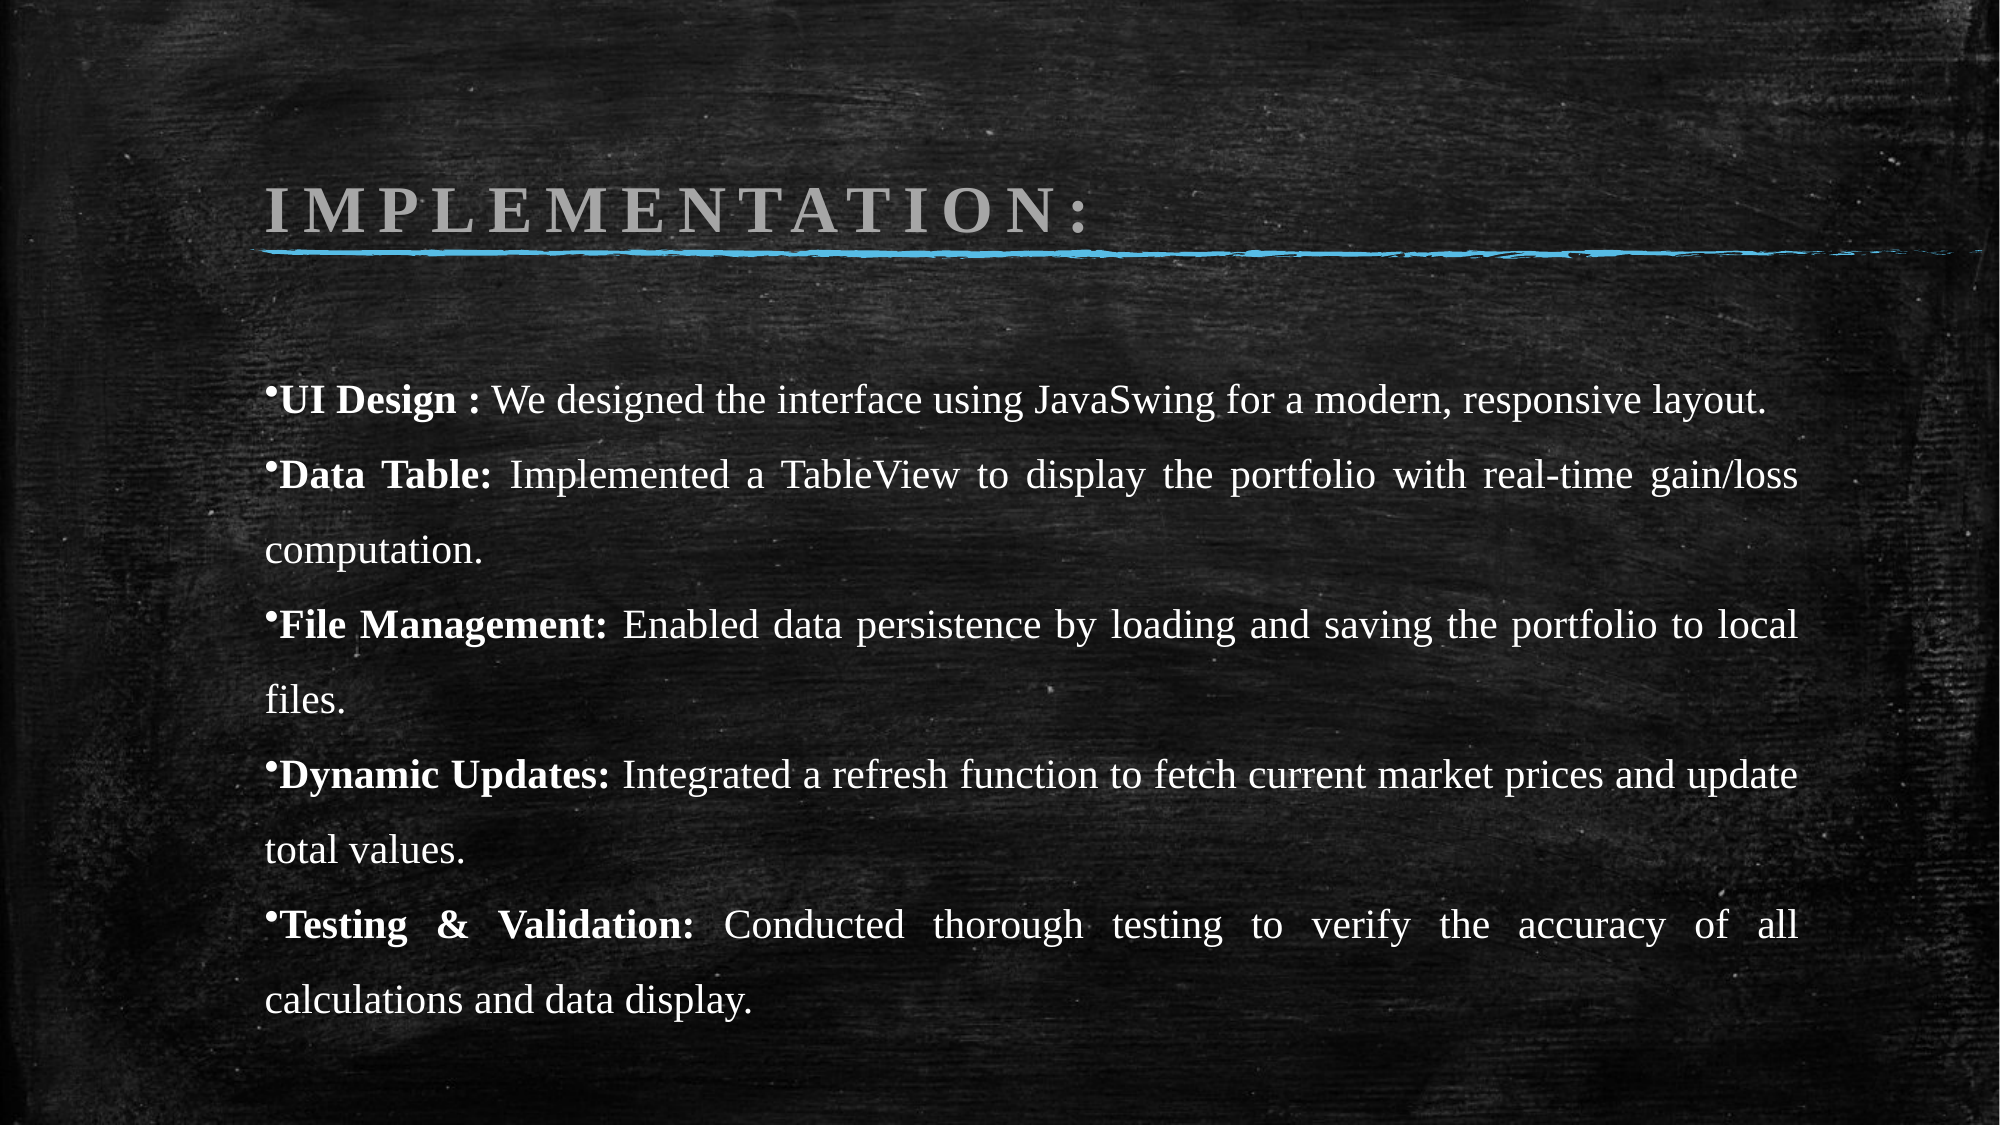

# IMPLEMENTATION:

UI Design : We designed the interface using JavaSwing for a modern, responsive layout.
Data Table: Implemented a TableView to display the portfolio with real-time gain/loss computation.
File Management: Enabled data persistence by loading and saving the portfolio to local files.
Dynamic Updates: Integrated a refresh function to fetch current market prices and update total values.
Testing & Validation: Conducted thorough testing to verify the accuracy of all calculations and data display.